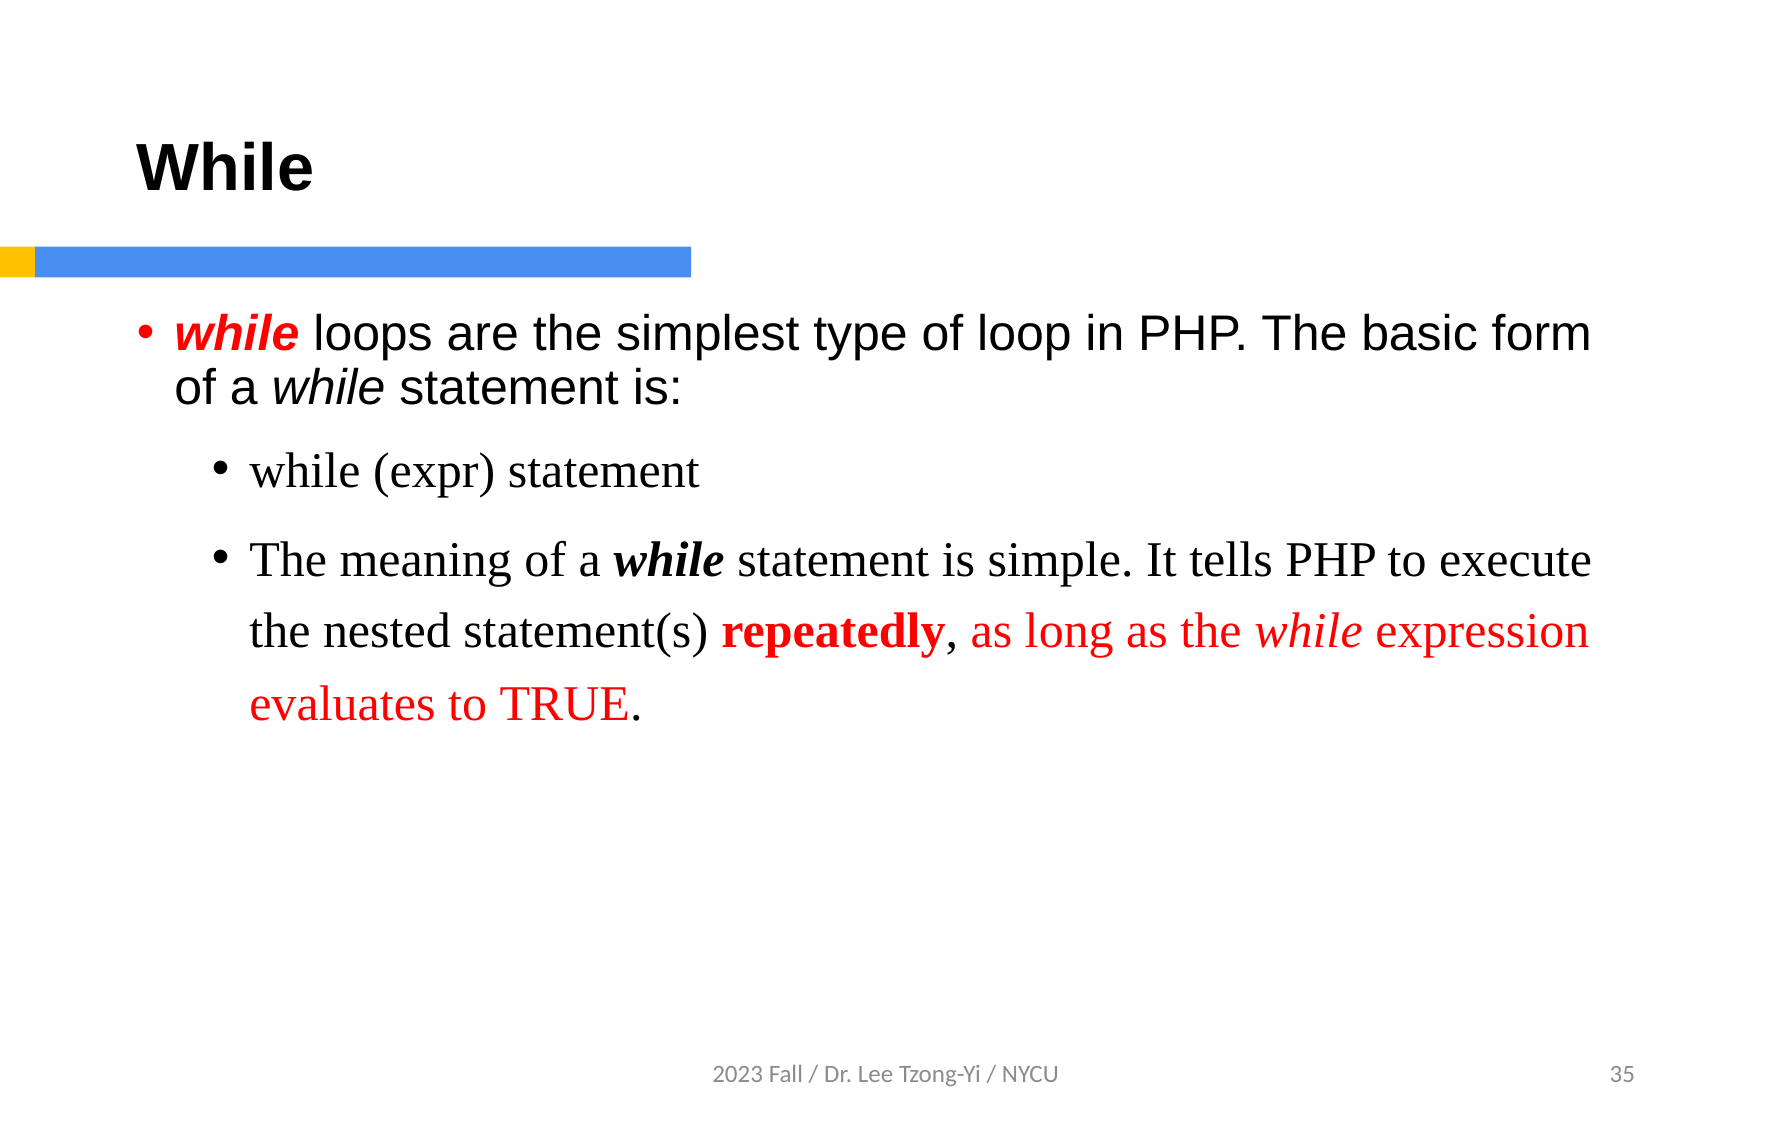

# While
while loops are the simplest type of loop in PHP. The basic form of a while statement is:
while (expr) statement
The meaning of a while statement is simple. It tells PHP to execute the nested statement(s) repeatedly, as long as the while expression evaluates to TRUE.

2023 Fall / Dr. Lee Tzong-Yi / NYCU
35